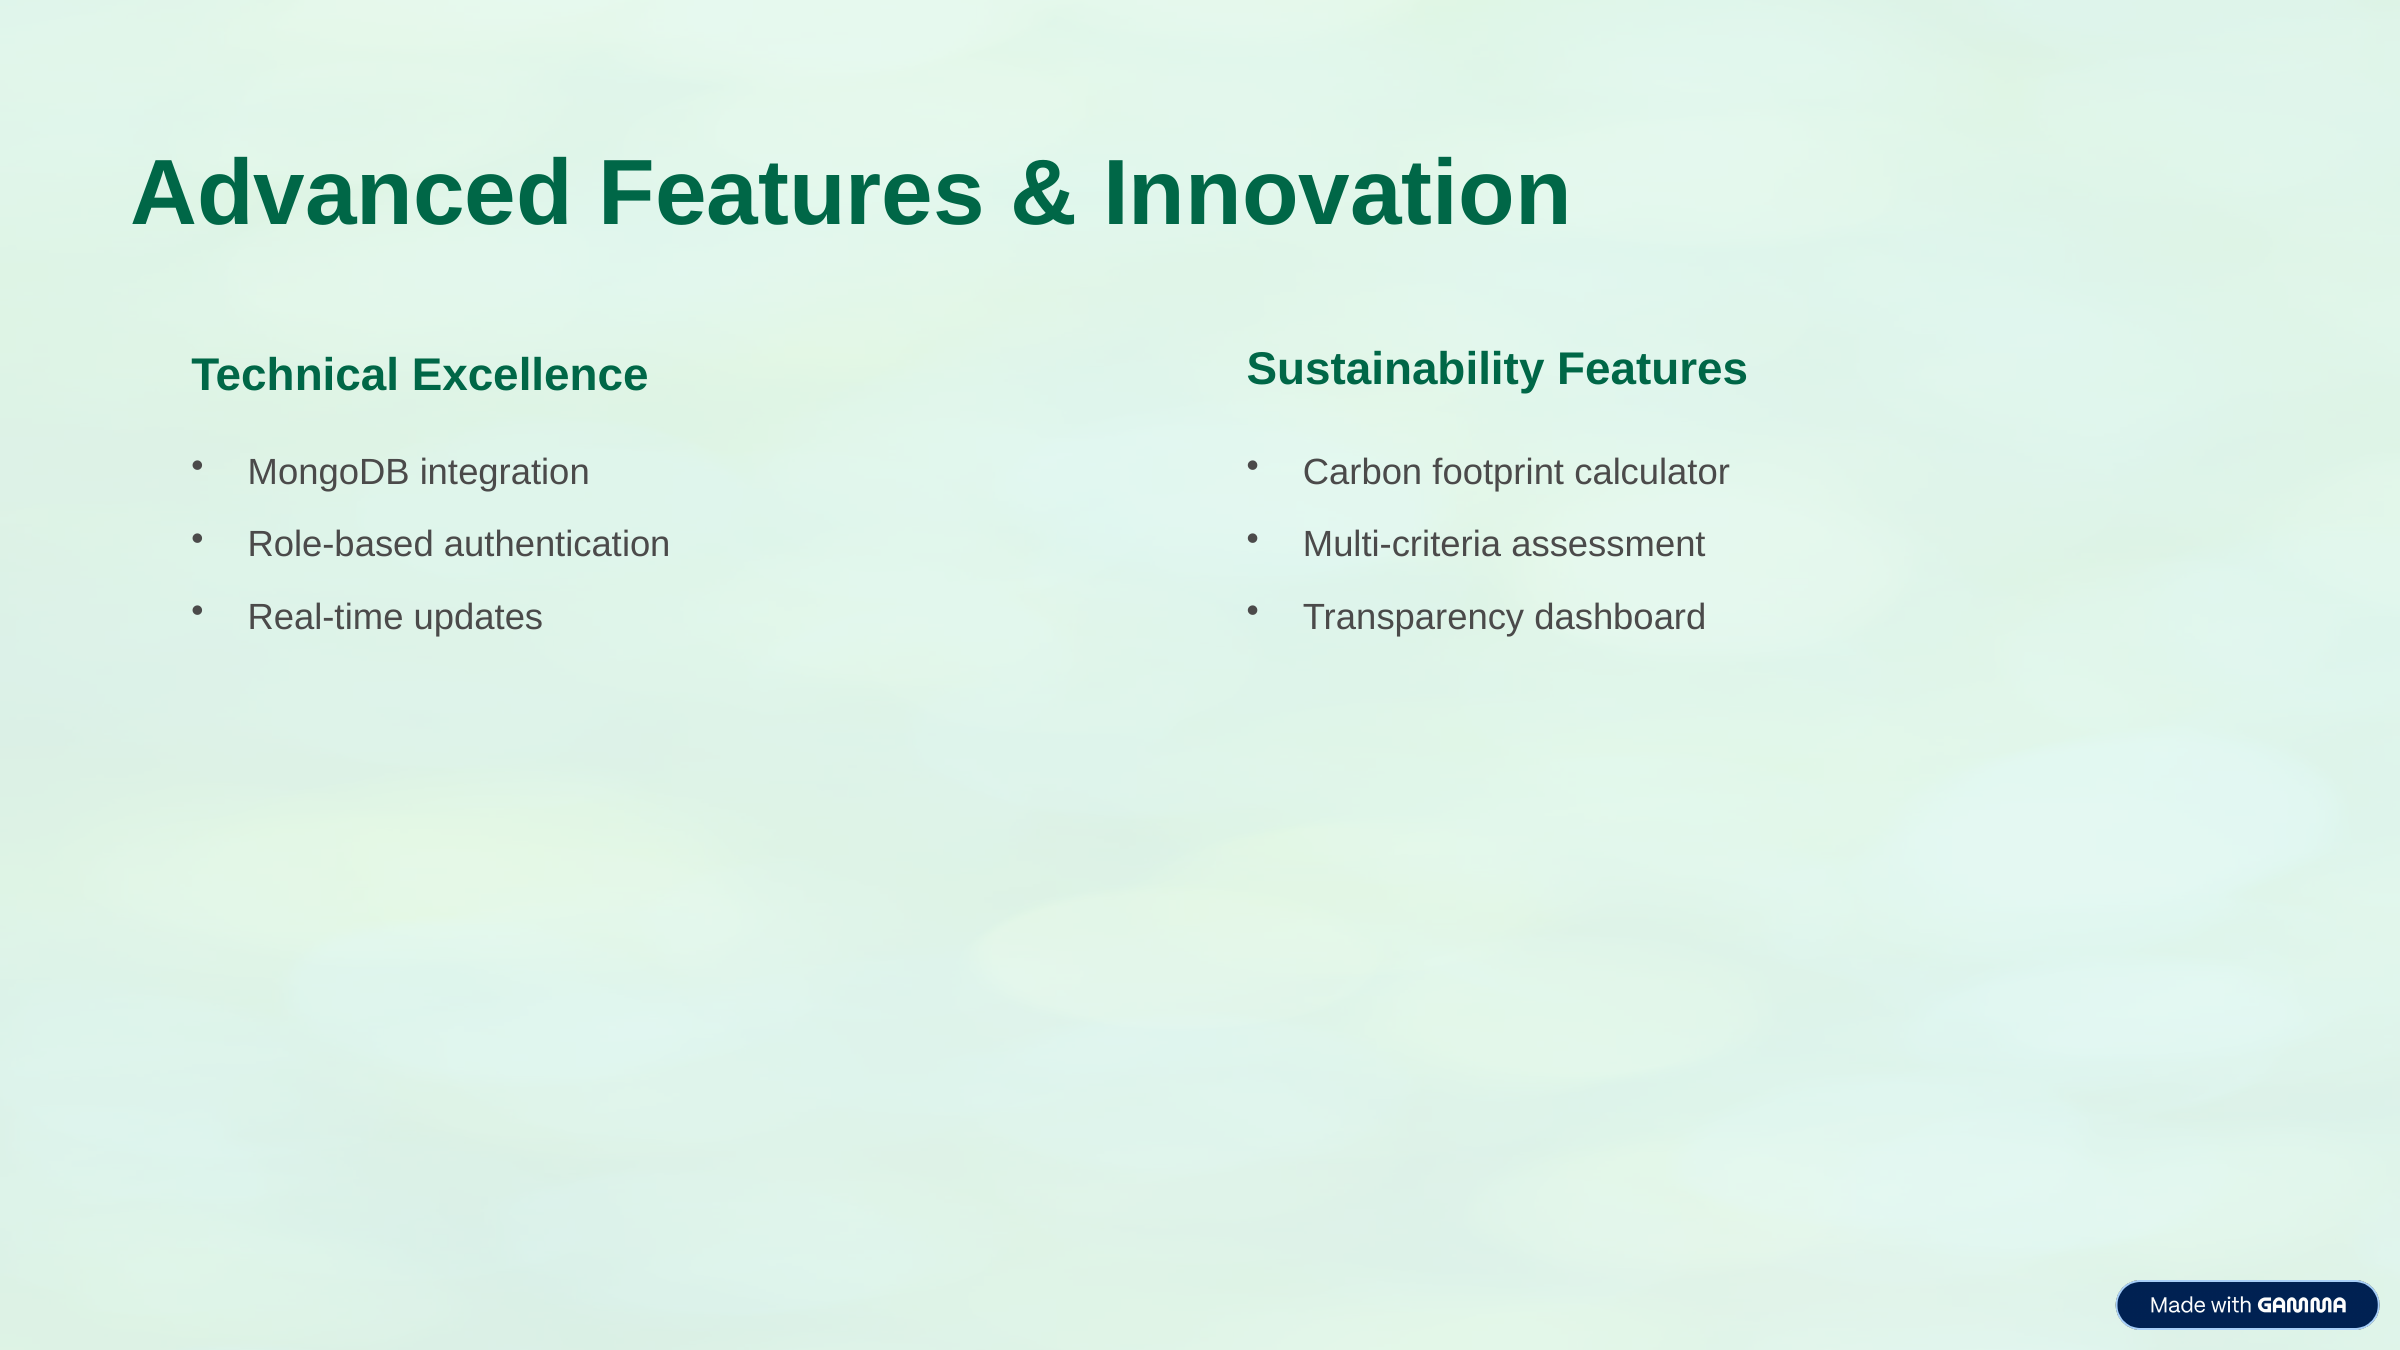

Advanced Features & Innovation
Sustainability Features
Technical Excellence
MongoDB integration
Carbon footprint calculator
Role-based authentication
Multi-criteria assessment
Real-time updates
Transparency dashboard